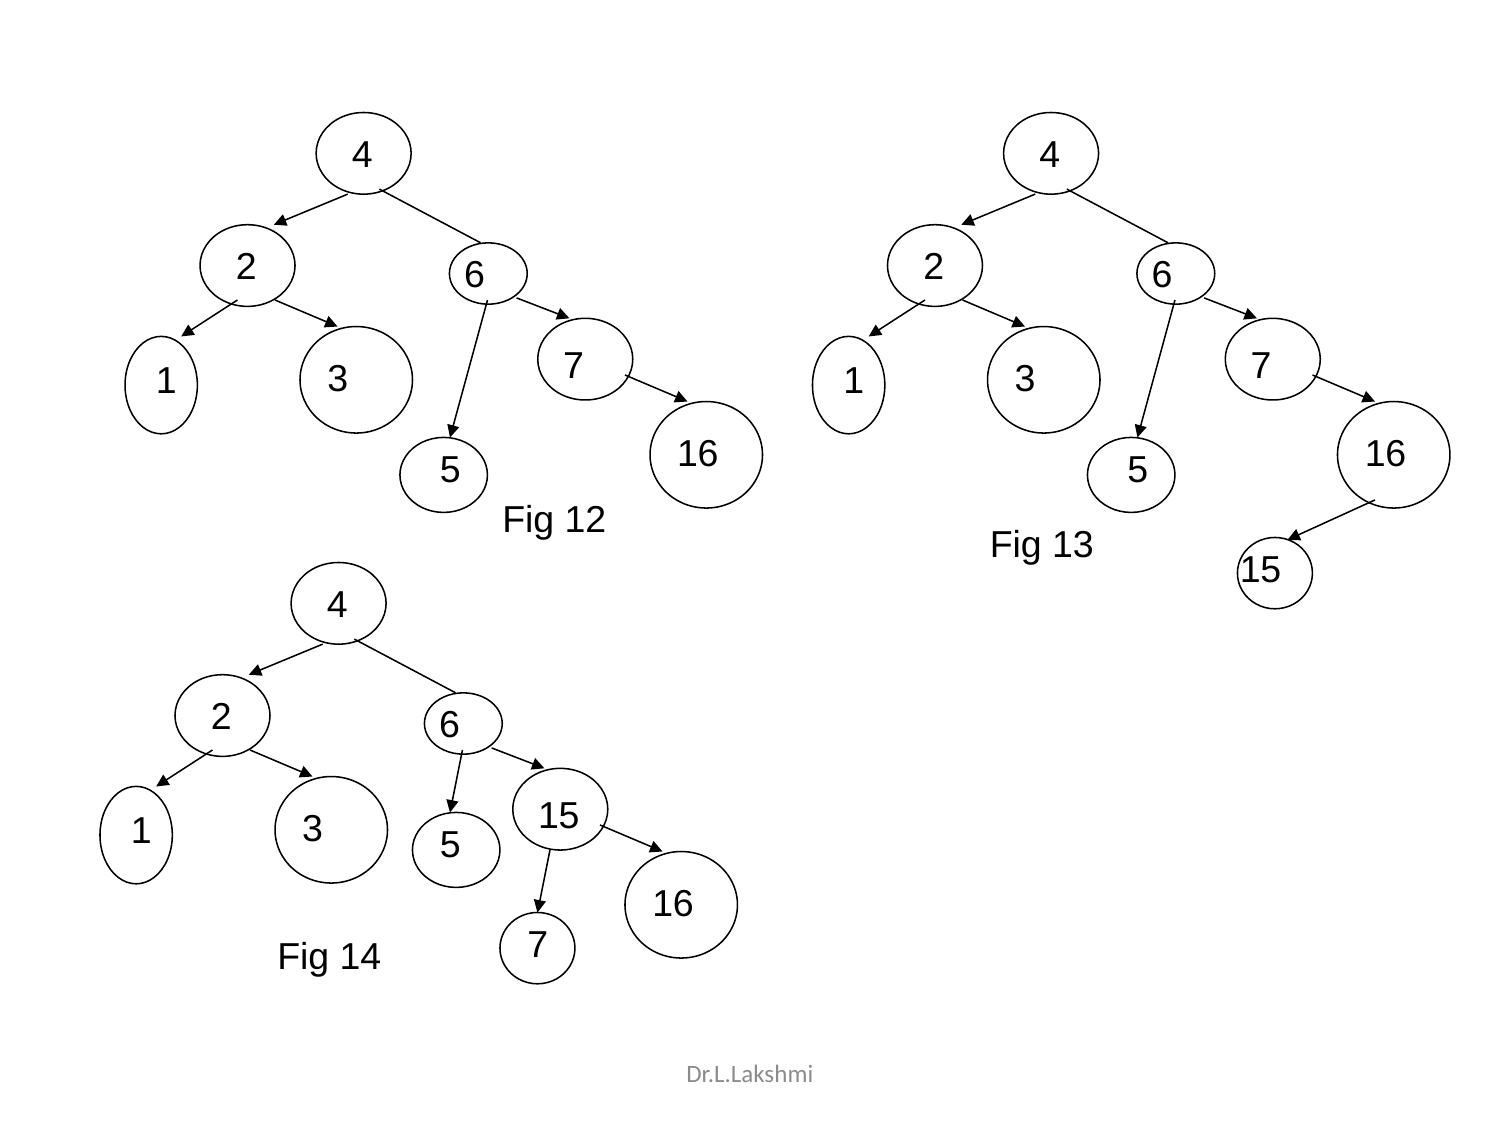

4

2

6

7

1

3

5

16
Fig 12

4

2

6

7

1

3

5

16

15

Fig 13

4

2

6

15

1

3

5

16

7

Fig 14
Dr.L.Lakshmi